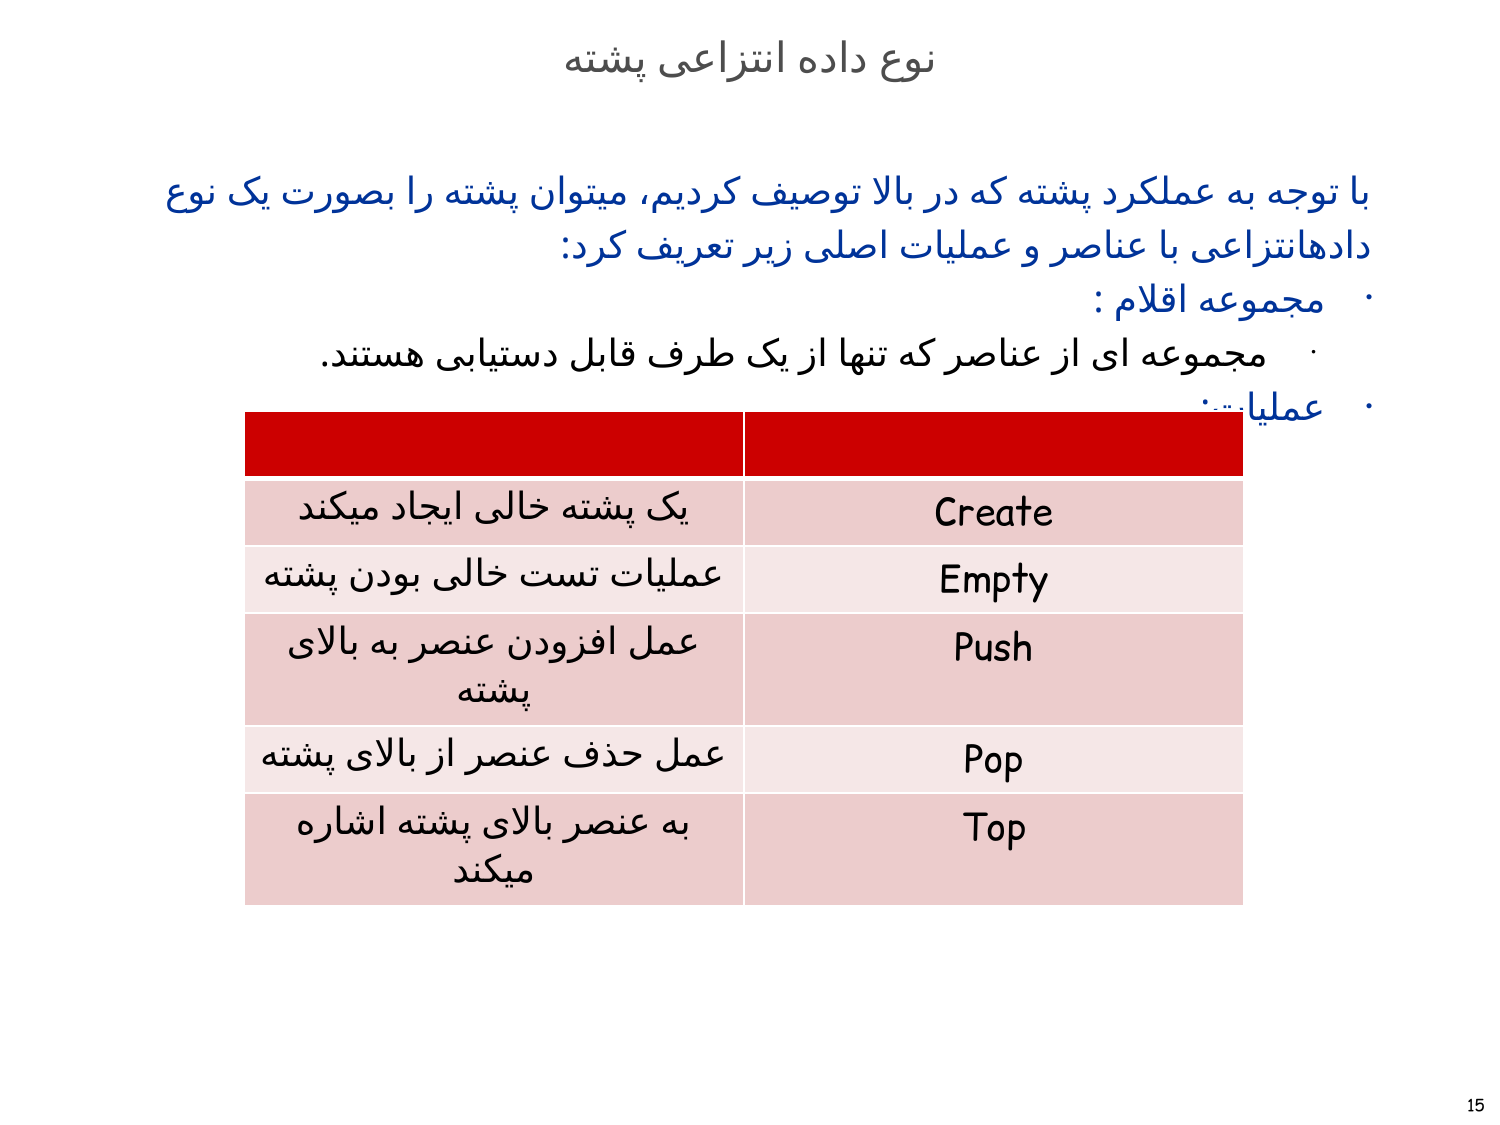

# نوع داده انتزاعی پشته
با توجه به عملکرد پشته که در بالا توصیف کردیم، میتوان پشته را بصورت یک نوع دادهانتزاعی با عناصر و عملیات اصلی زیر تعریف کرد:
مجموعه اقلام :
مجموعه ای از عناصر که تنها از یک طرف قابل دستیابی هستند.
عملیات:

|  |  |
| --- | --- |
| یک پشته خالی ایجاد میکند | Create |
| عملیات تست خالی بودن پشته | Empty |
| عمل افزودن عنصر به بالای پشته | Push |
| عمل حذف عنصر از بالای پشته | Pop |
| به عنصر بالای پشته اشاره میکند | Top |
15